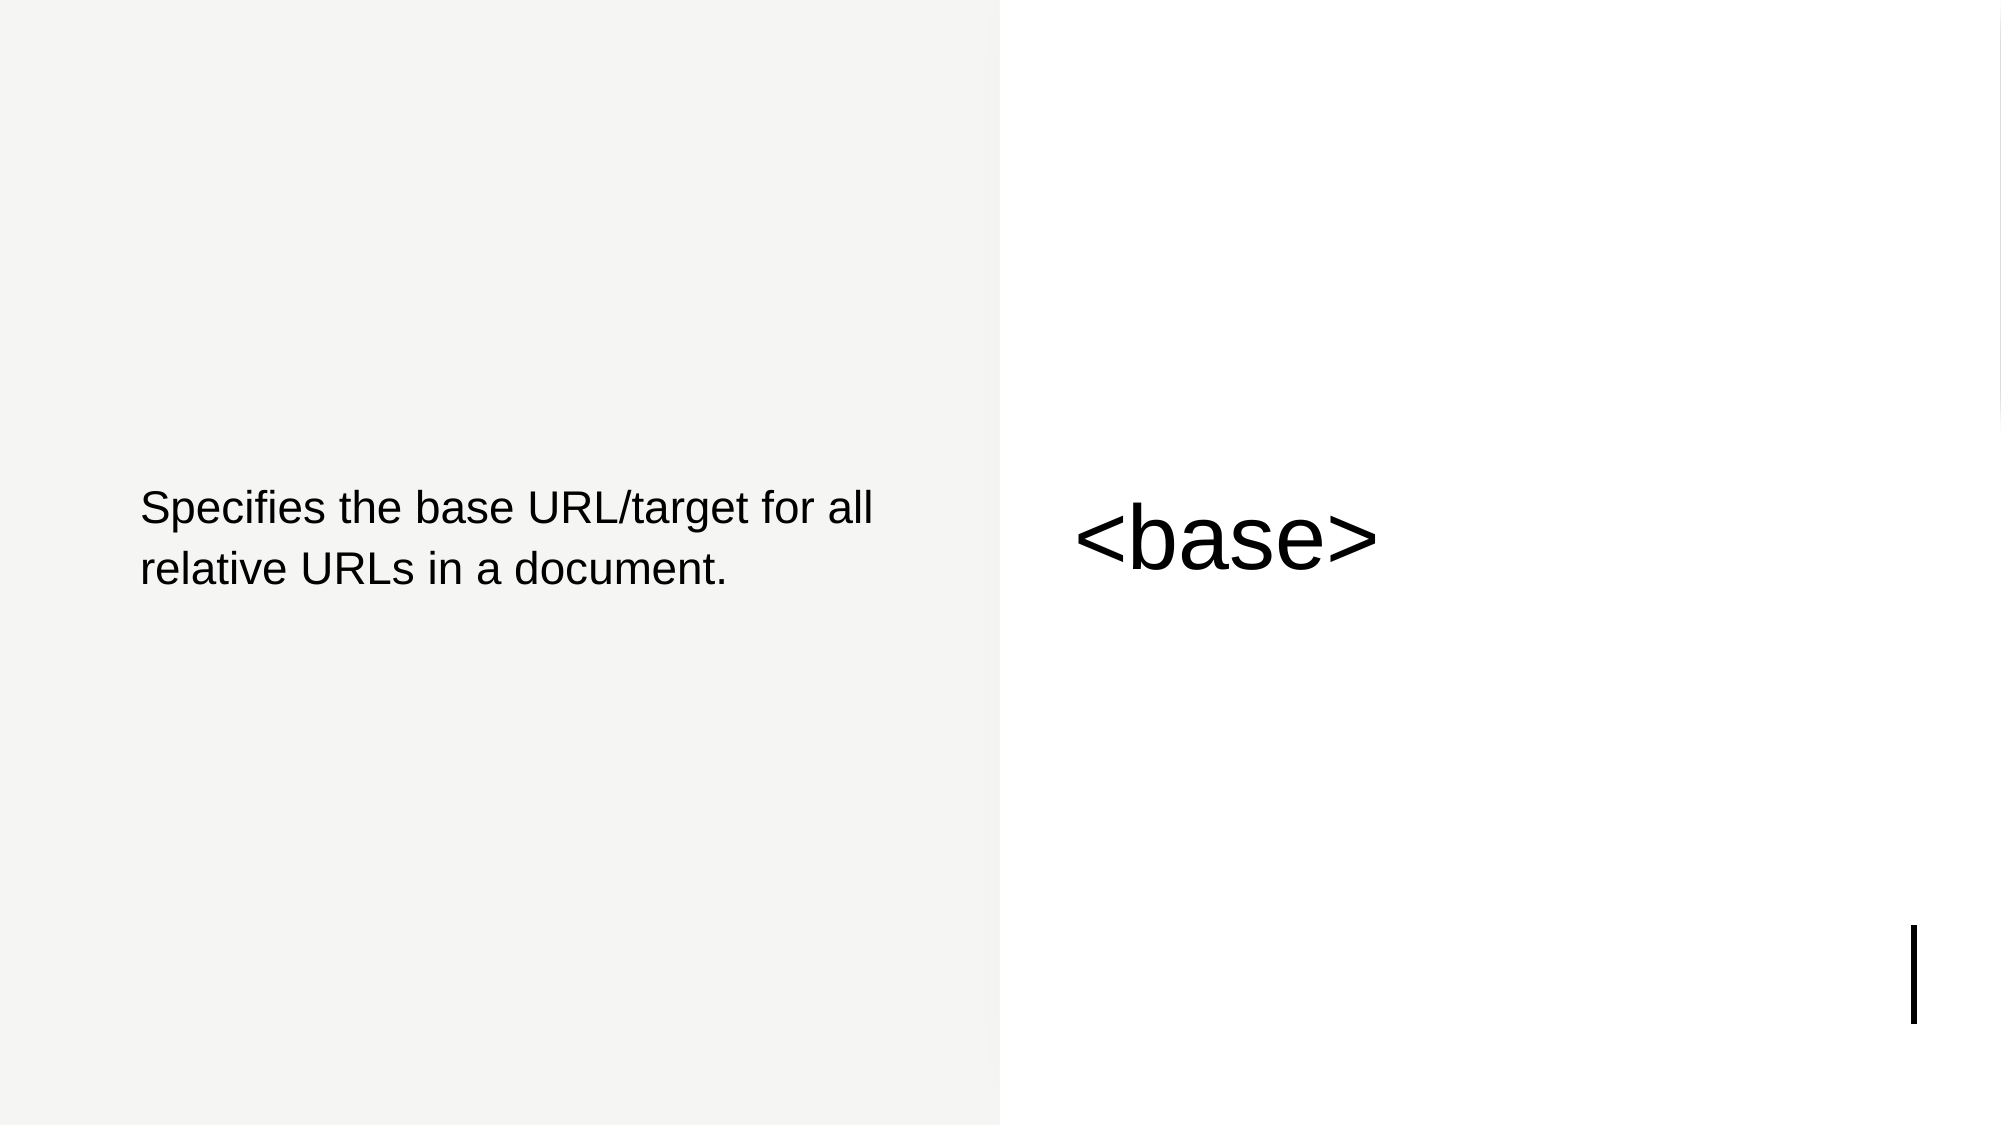

# <base>
Specifies the base URL/target for all relative URLs in a document.